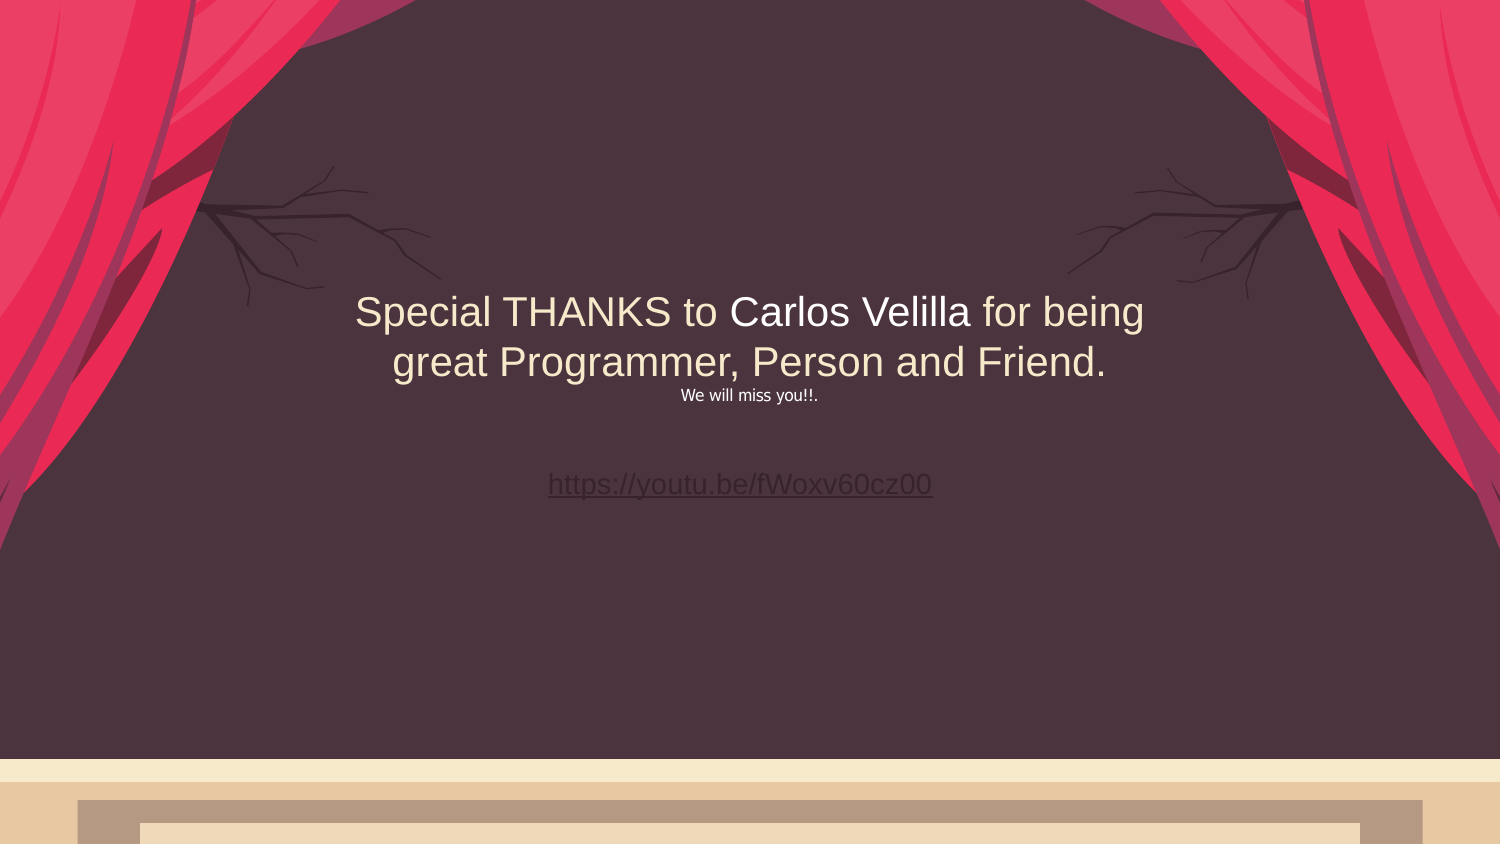

# Special THANKS to Carlos Velilla for being great Programmer, Person and Friend. We will miss you!!.
https://youtu.be/fWoxv60cz00